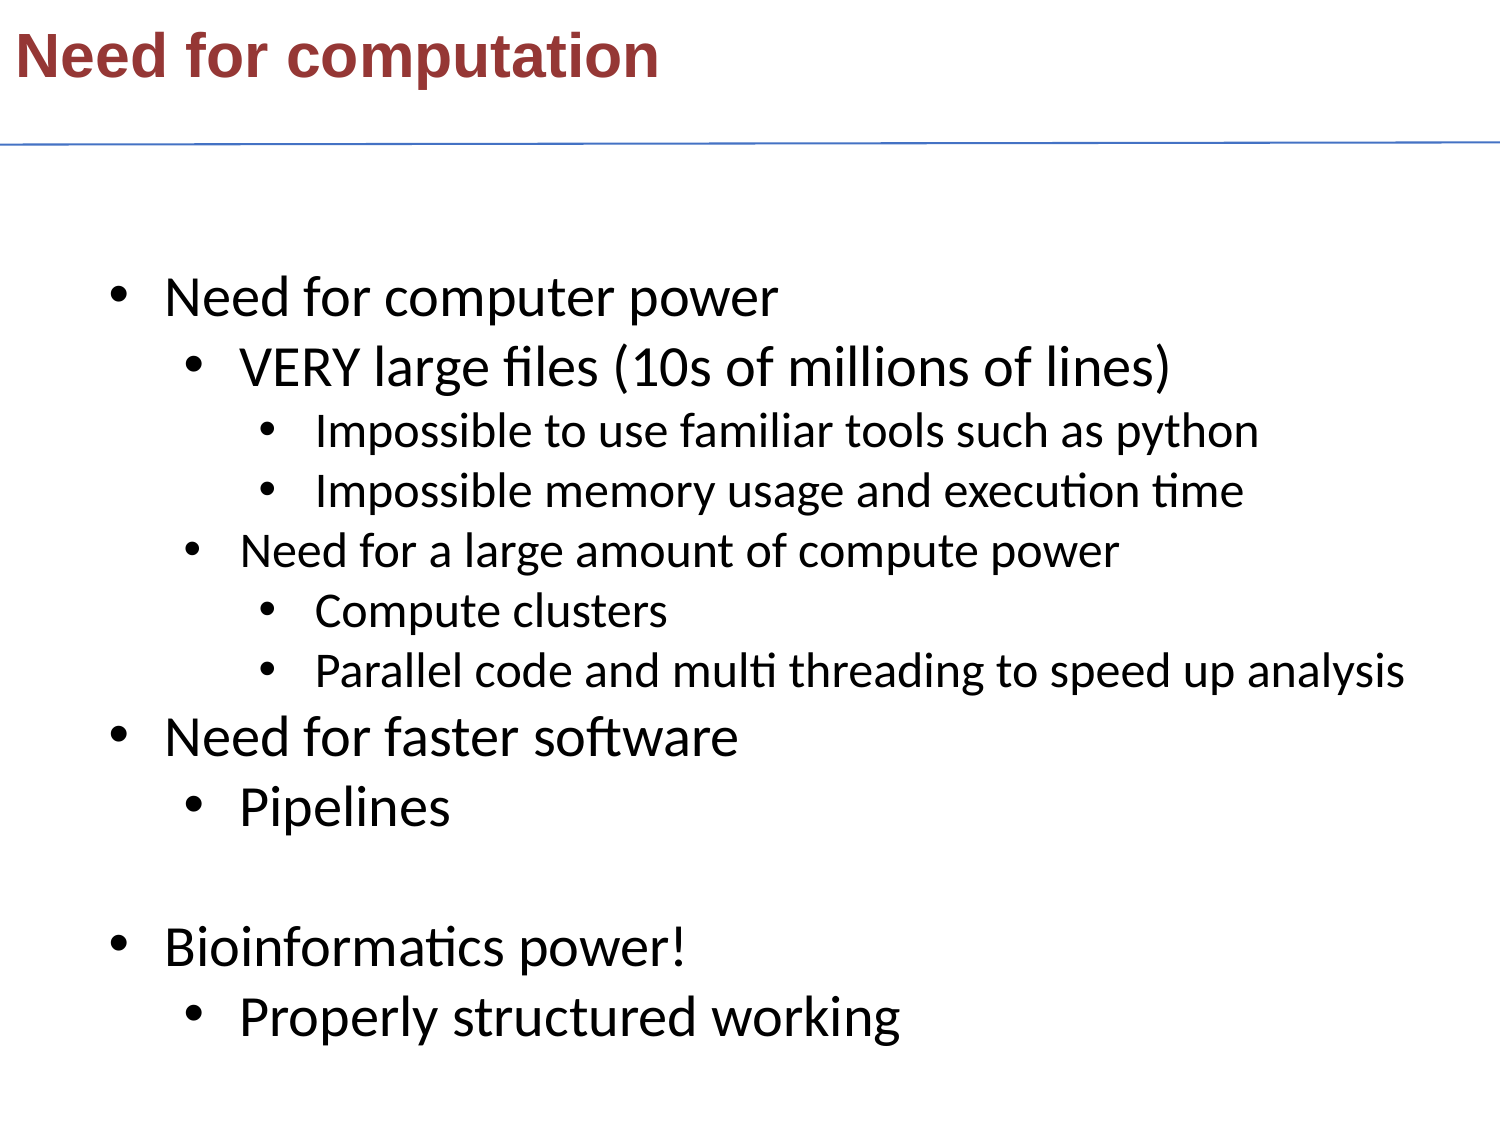

Need for computation
Need for computer power
VERY large files (10s of millions of lines)
Impossible to use familiar tools such as python
Impossible memory usage and execution time
Need for a large amount of compute power
Compute clusters
Parallel code and multi threading to speed up analysis
Need for faster software
Pipelines

Bioinformatics power!
Properly structured working